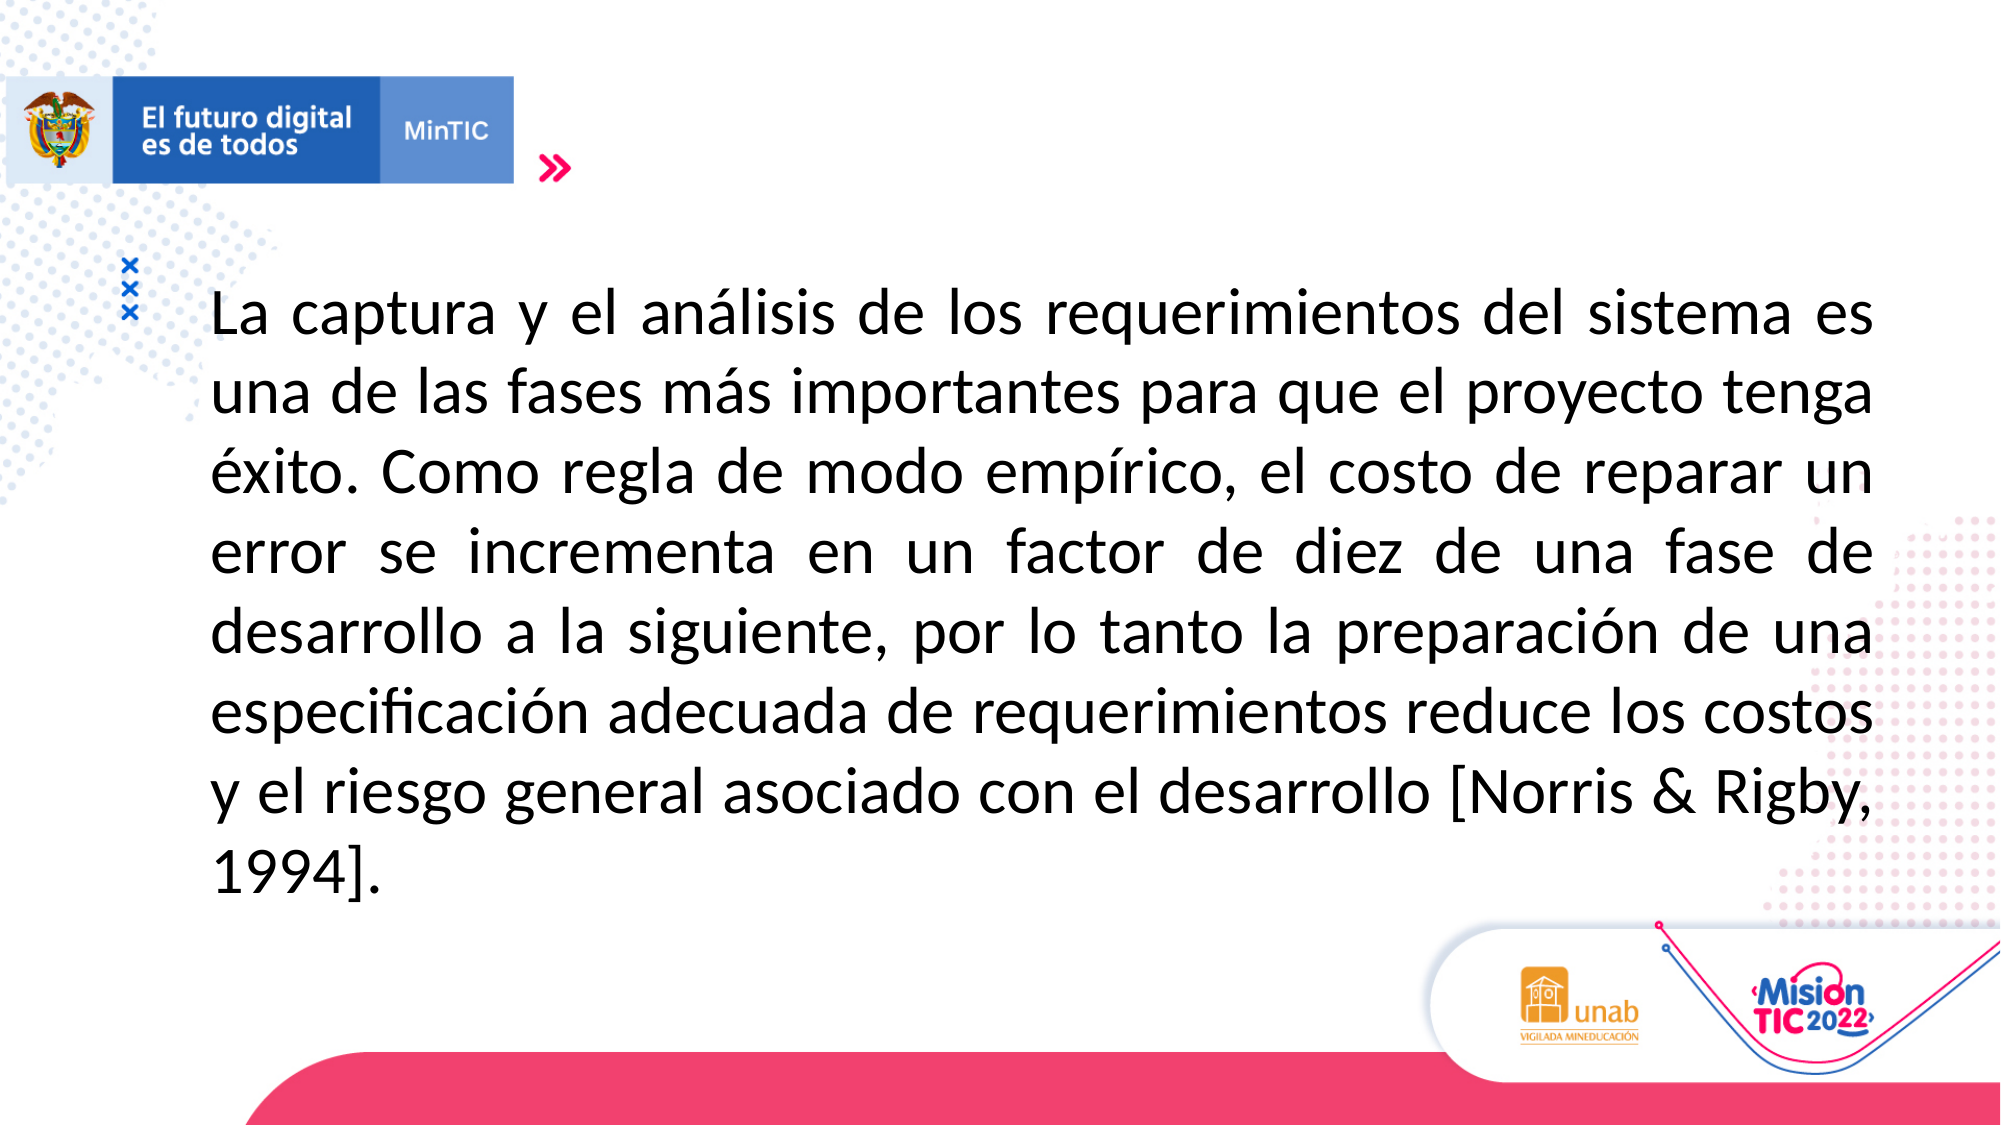

La captura y el análisis de los requerimientos del sistema es una de las fases más importantes para que el proyecto tenga éxito. Como regla de modo empírico, el costo de reparar un error se incrementa en un factor de diez de una fase de desarrollo a la siguiente, por lo tanto la preparación de una especificación adecuada de requerimientos reduce los costos y el riesgo general asociado con el desarrollo [Norris & Rigby, 1994].